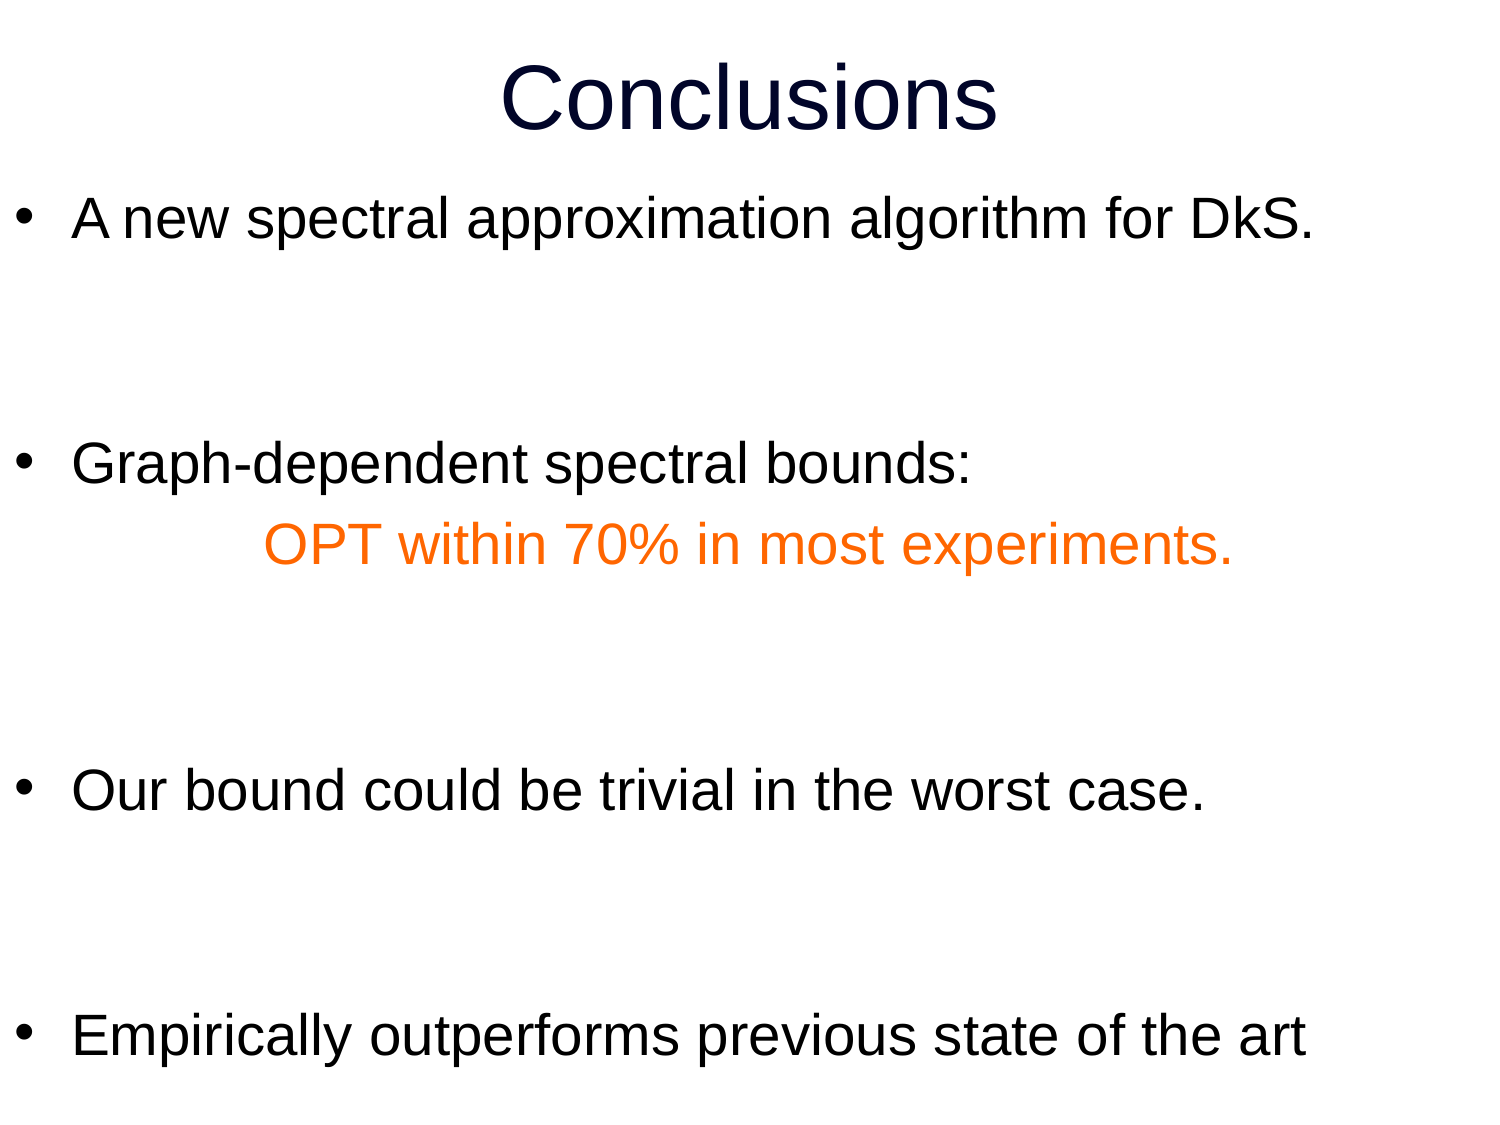

# Conclusions
A new spectral approximation algorithm for DkS.

Graph-dependent spectral bounds:
OPT within 70% in most experiments.

Our bound could be trivial in the worst case.

Empirically outperforms previous state of the art